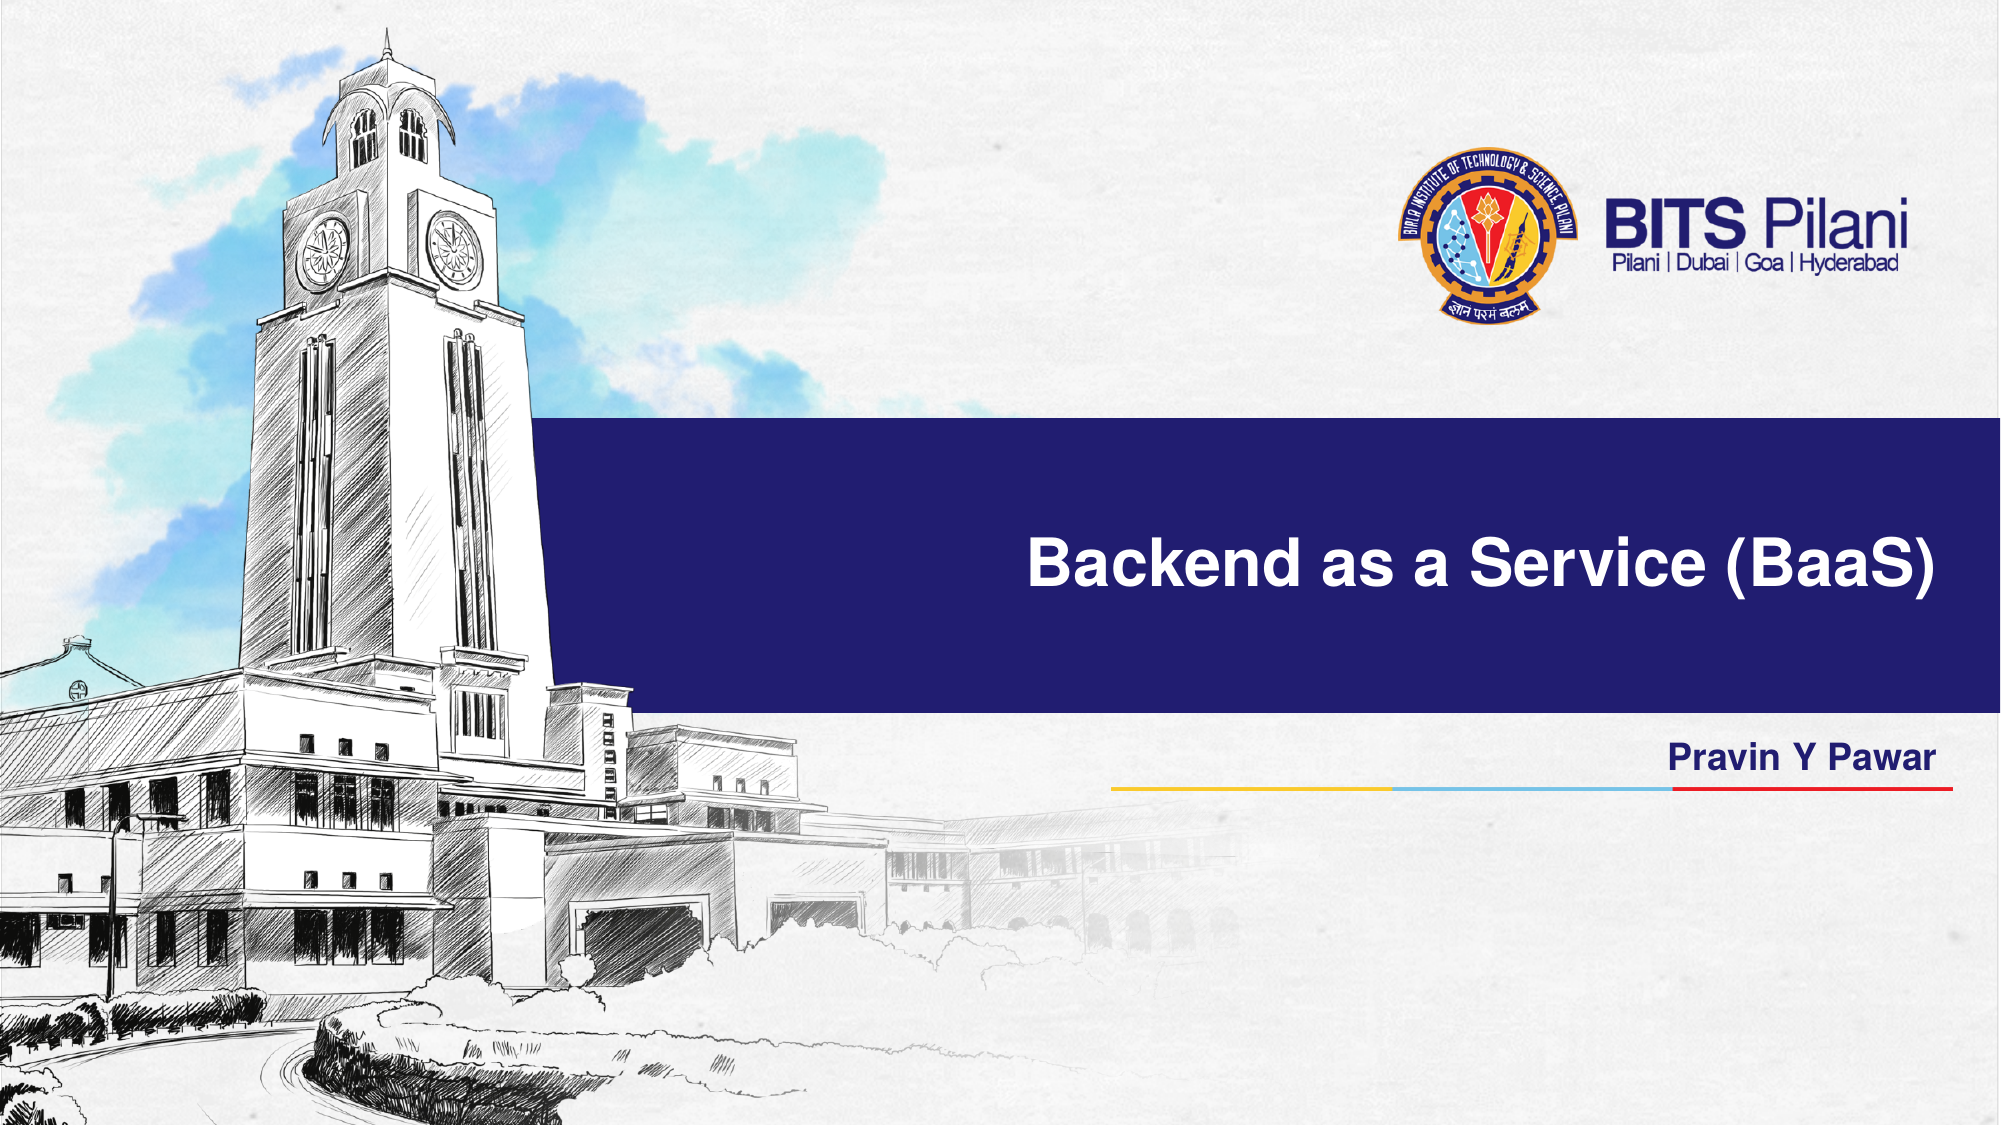

# Backend as a Service (BaaS)
Pravin Y Pawar